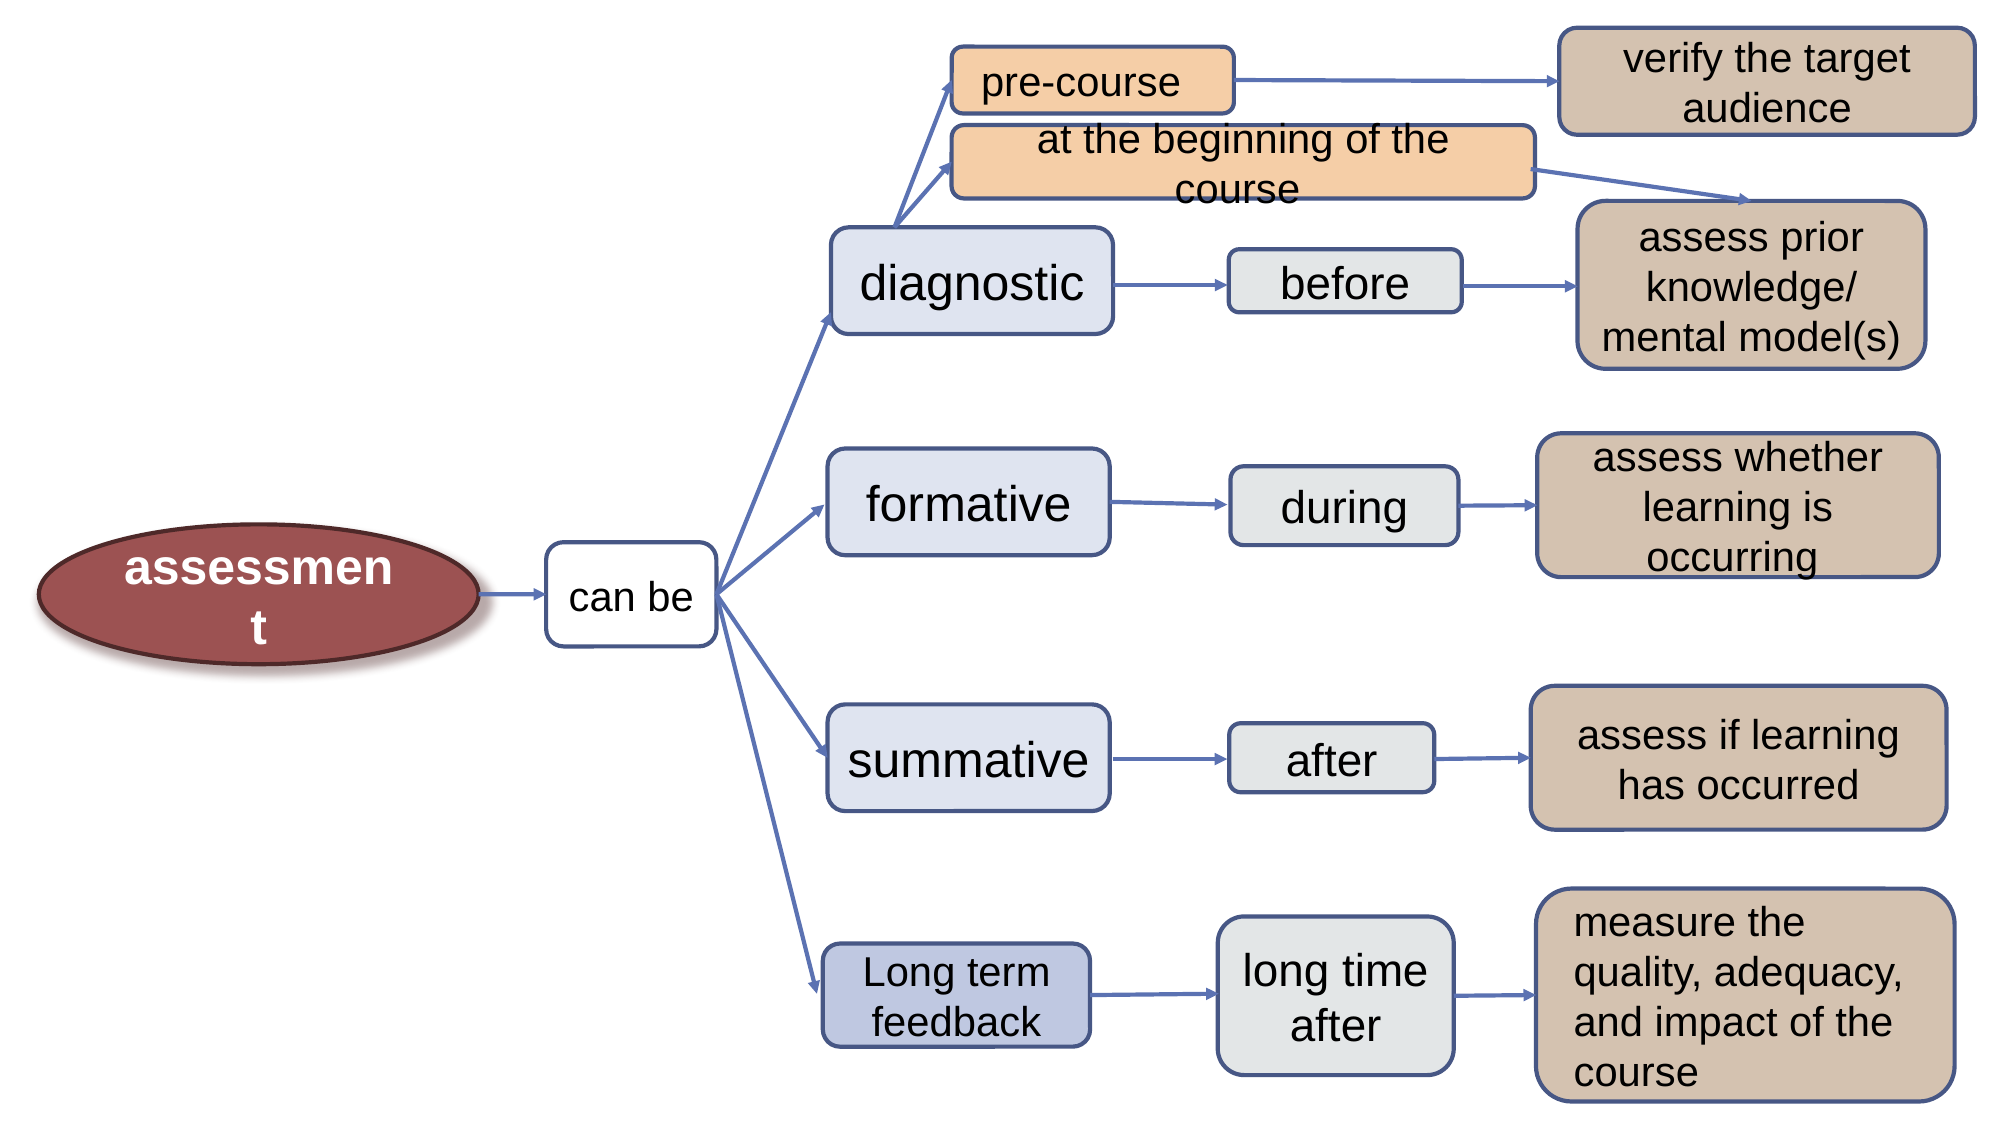

verify the target audience
pre-course
at the beginning of the course
assess prior knowledge/ mental model(s)
diagnostic
before
assess whether learning is occurring
formative
during
assessment
can be
assess if learning has occurred
summative
after
measure the quality, adequacy, and impact of the course
long time after
Long term feedback